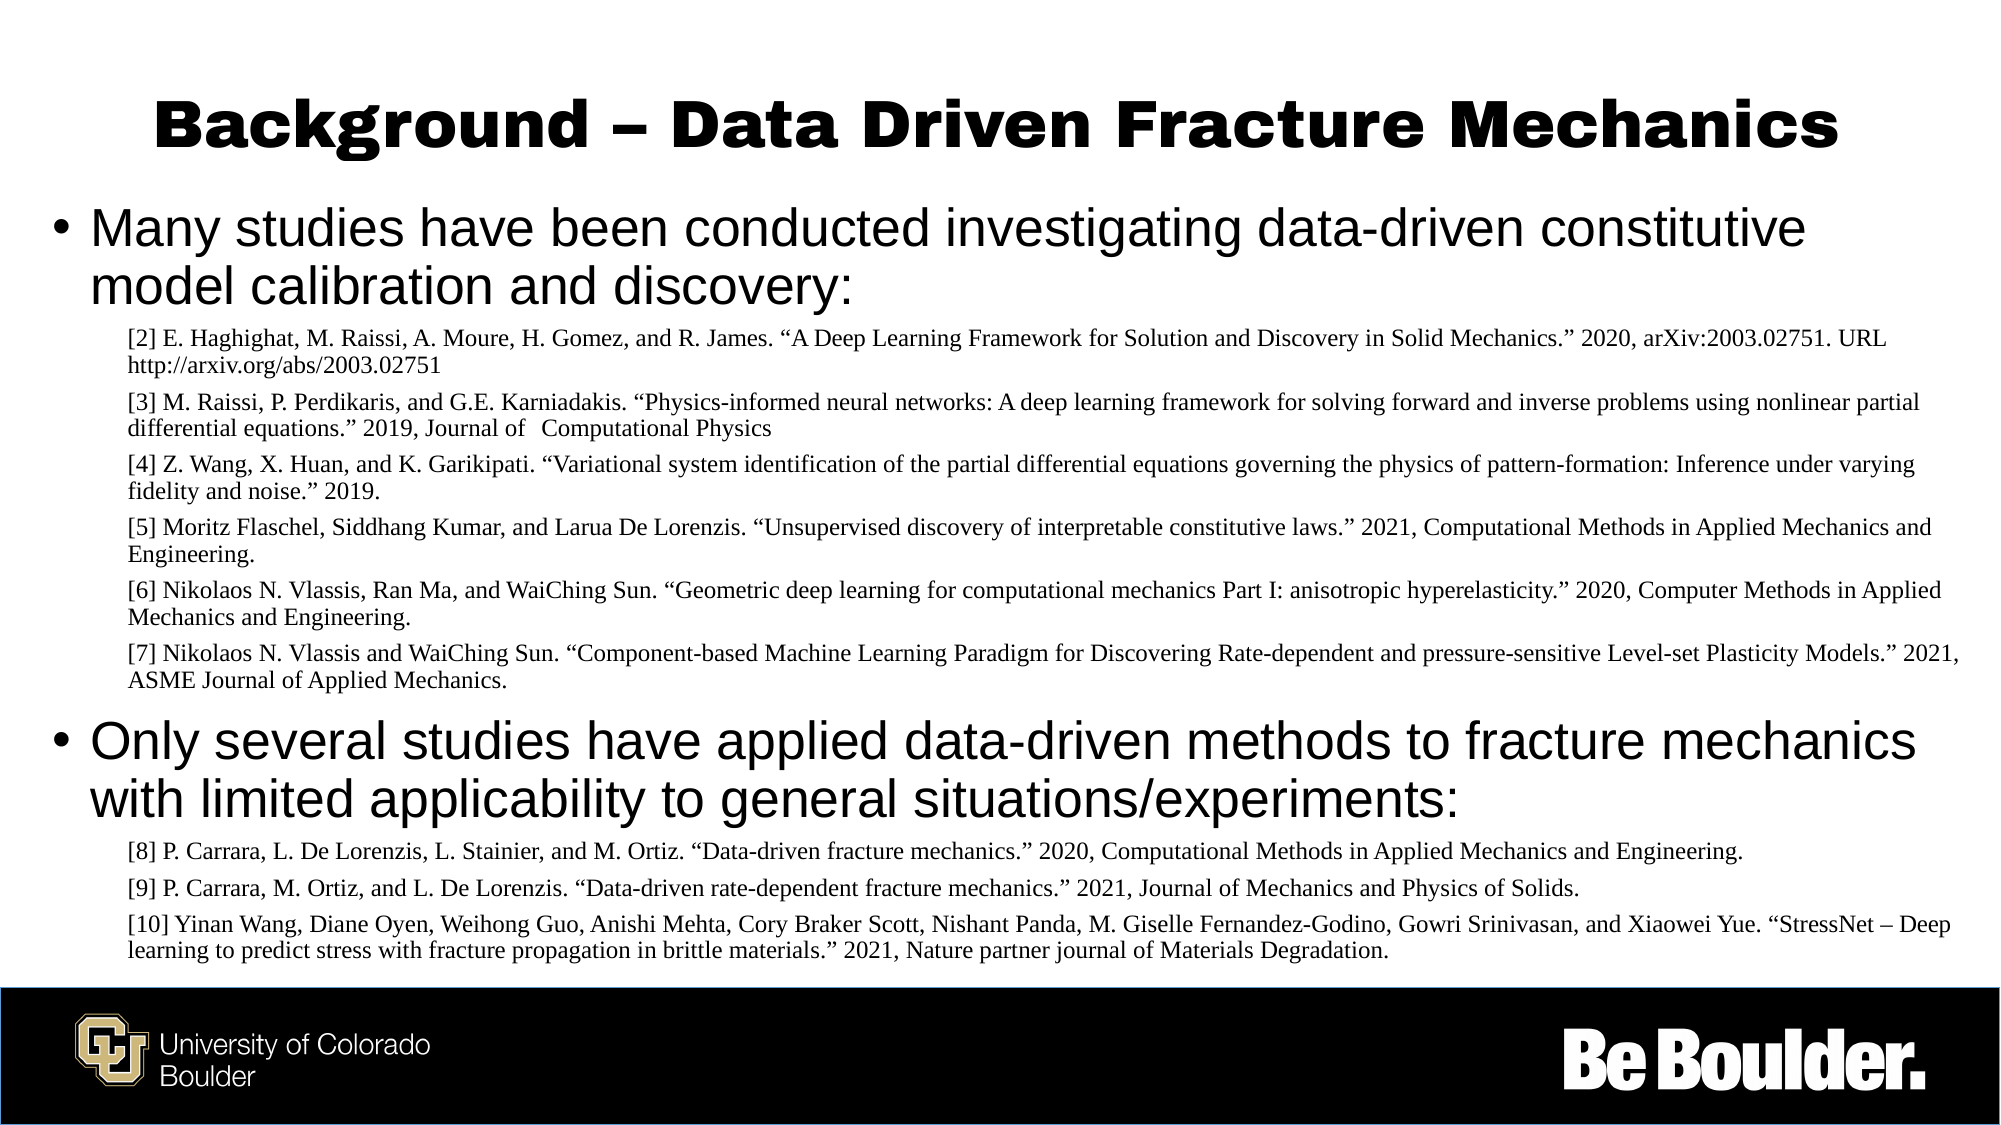

# Background – Data Driven Fracture Mechanics
Many studies have been conducted investigating data-driven constitutive model calibration and discovery:
[2] E. Haghighat, M. Raissi, A. Moure, H. Gomez, and R. James. “A Deep Learning Framework for Solution and Discovery in Solid Mechanics.” 2020, arXiv:2003.02751. URL http://arxiv.org/abs/2003.02751
[3] M. Raissi, P. Perdikaris, and G.E. Karniadakis. “Physics-informed neural networks: A deep learning framework for solving forward and inverse problems using nonlinear partial differential equations.” 2019, Journal of 	Computational Physics
[4] Z. Wang, X. Huan, and K. Garikipati. “Variational system identification of the partial differential equations governing the physics of pattern-formation: Inference under varying fidelity and noise.” 2019.
[5] Moritz Flaschel, Siddhang Kumar, and Larua De Lorenzis. “Unsupervised discovery of interpretable constitutive laws.” 2021, Computational Methods in Applied Mechanics and Engineering.
[6] Nikolaos N. Vlassis, Ran Ma, and WaiChing Sun. “Geometric deep learning for computational mechanics Part I: anisotropic hyperelasticity.” 2020, Computer Methods in Applied Mechanics and Engineering.
[7] Nikolaos N. Vlassis and WaiChing Sun. “Component-based Machine Learning Paradigm for Discovering Rate-dependent and pressure-sensitive Level-set Plasticity Models.” 2021, ASME Journal of Applied Mechanics.
Only several studies have applied data-driven methods to fracture mechanics with limited applicability to general situations/experiments:
[8] P. Carrara, L. De Lorenzis, L. Stainier, and M. Ortiz. “Data-driven fracture mechanics.” 2020, Computational Methods in Applied Mechanics and Engineering.
[9] P. Carrara, M. Ortiz, and L. De Lorenzis. “Data-driven rate-dependent fracture mechanics.” 2021, Journal of Mechanics and Physics of Solids.
[10] Yinan Wang, Diane Oyen, Weihong Guo, Anishi Mehta, Cory Braker Scott, Nishant Panda, M. Giselle Fernandez-Godino, Gowri Srinivasan, and Xiaowei Yue. “StressNet – Deep learning to predict stress with fracture propagation in brittle materials.” 2021, Nature partner journal of Materials Degradation.